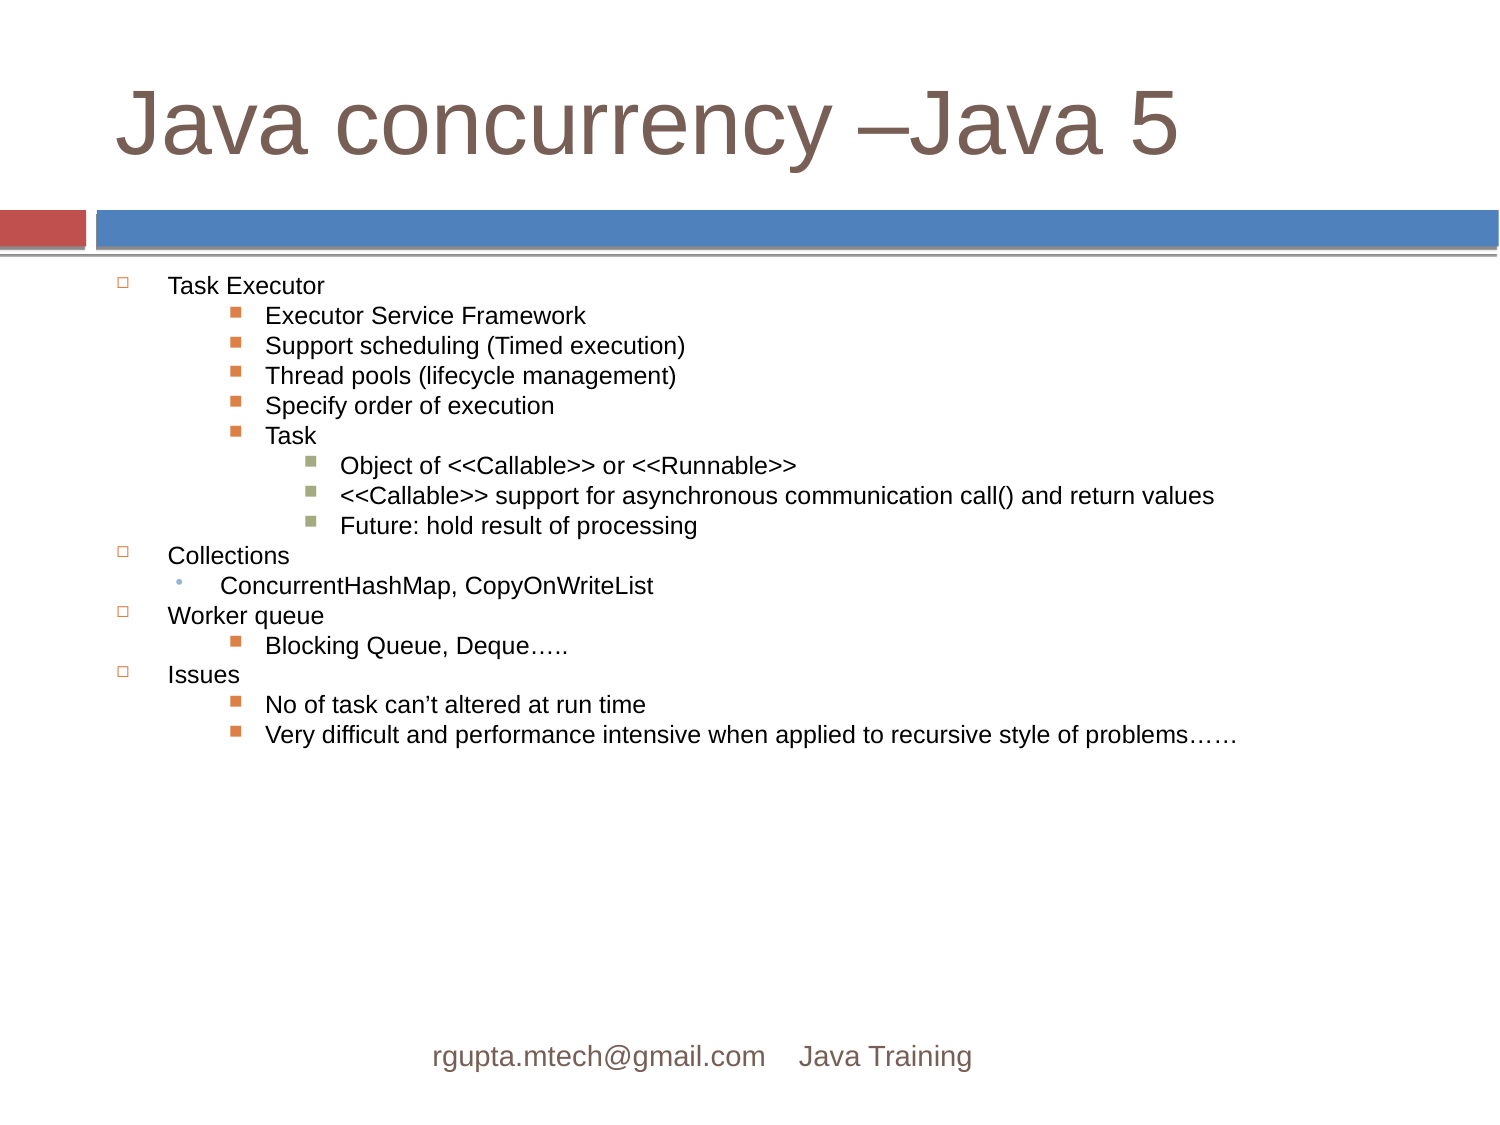

Java concurrency –Java 5
Task Executor
Executor Service Framework
Support scheduling (Timed execution)
Thread pools (lifecycle management)
Specify order of execution
Task
Object of <<Callable>> or <<Runnable>>
<<Callable>> support for asynchronous communication call() and return values
Future: hold result of processing
Collections
ConcurrentHashMap, CopyOnWriteList
Worker queue
Blocking Queue, Deque…..
Issues
No of task can’t altered at run time
Very difficult and performance intensive when applied to recursive style of problems……

rgupta.mtech@gmail.com    Java Training